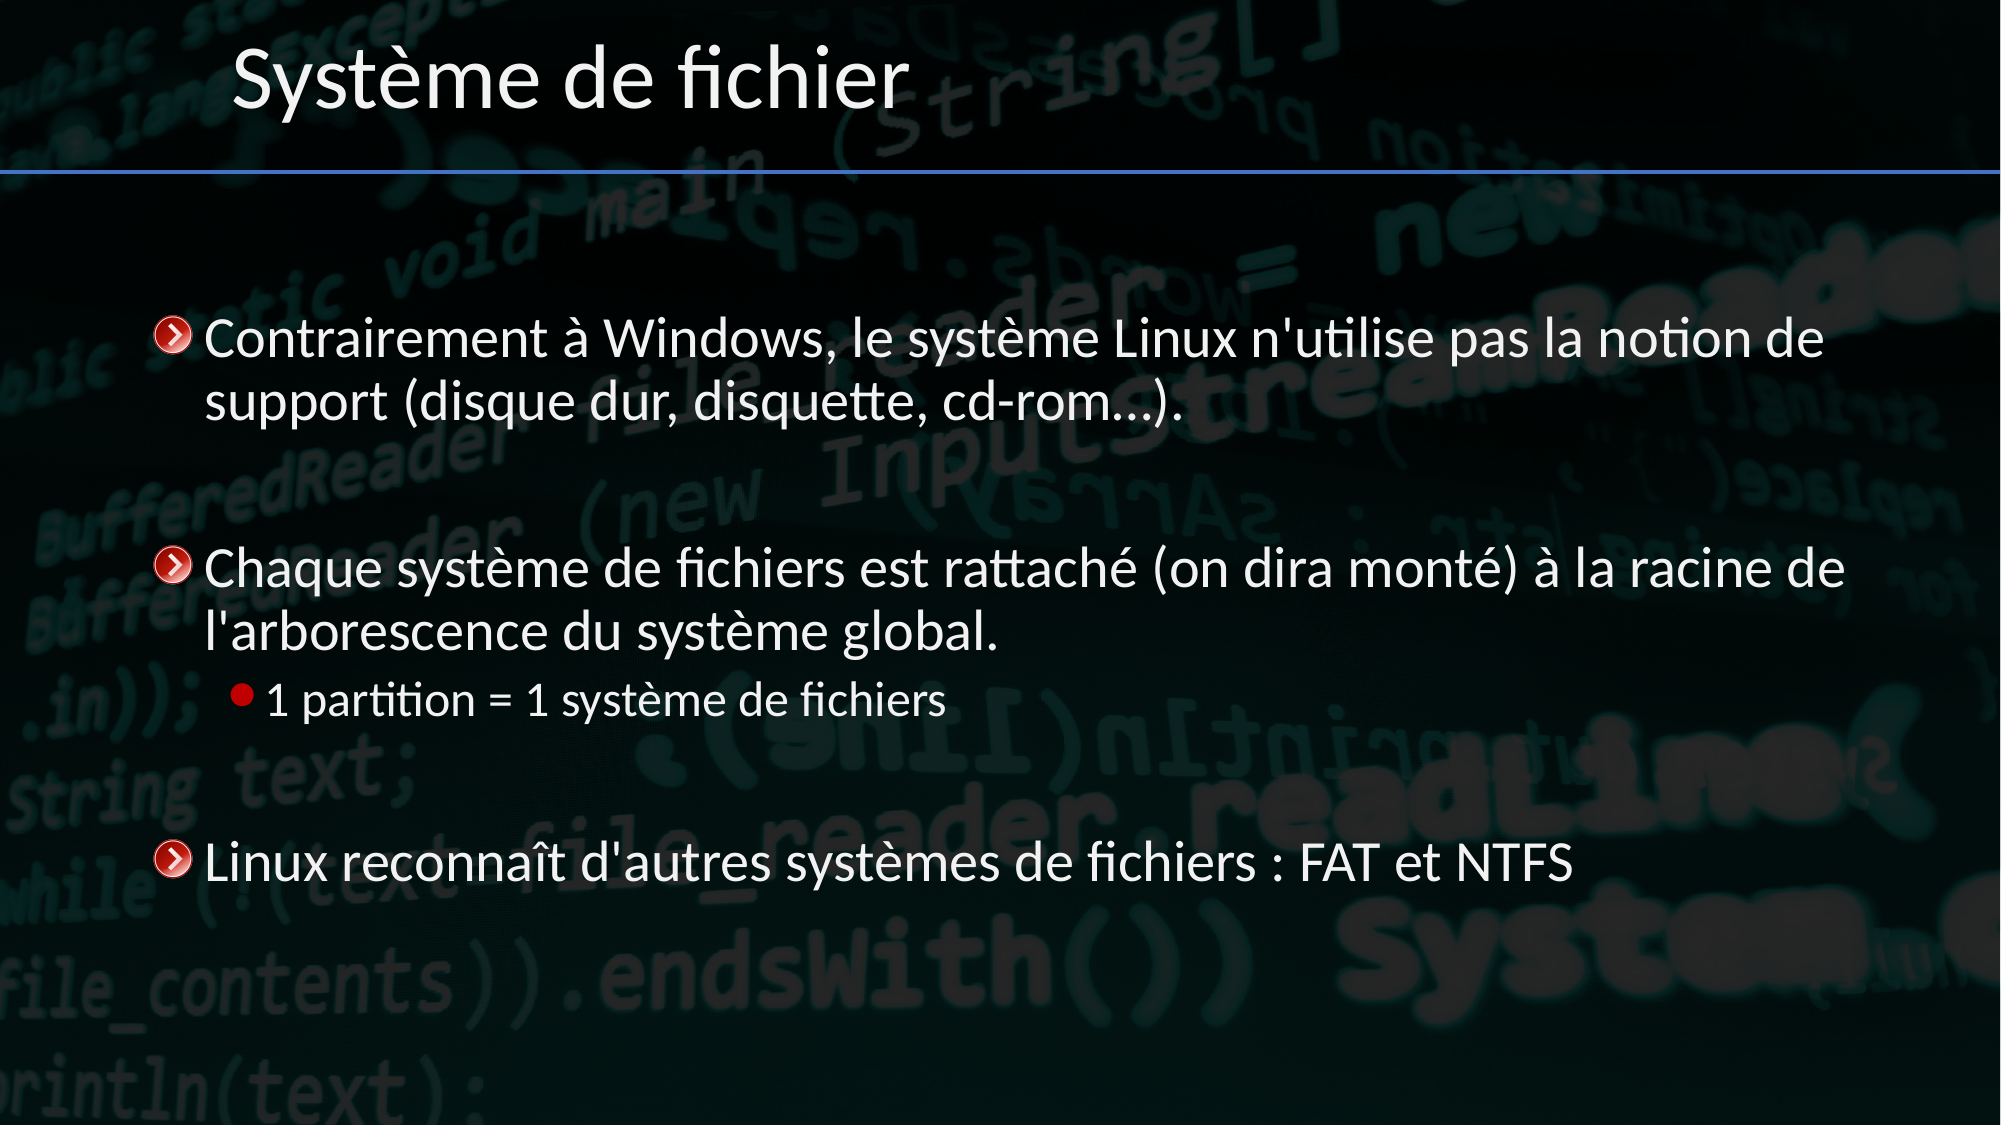

# Système de fichier
Contrairement à Windows, le système Linux n'utilise pas la notion de support (disque dur, disquette, cd-rom…).

Chaque système de fichiers est rattaché (on dira monté) à la racine de l'arborescence du système global.
1 partition = 1 système de fichiers

Linux reconnaît d'autres systèmes de fichiers : FAT et NTFS